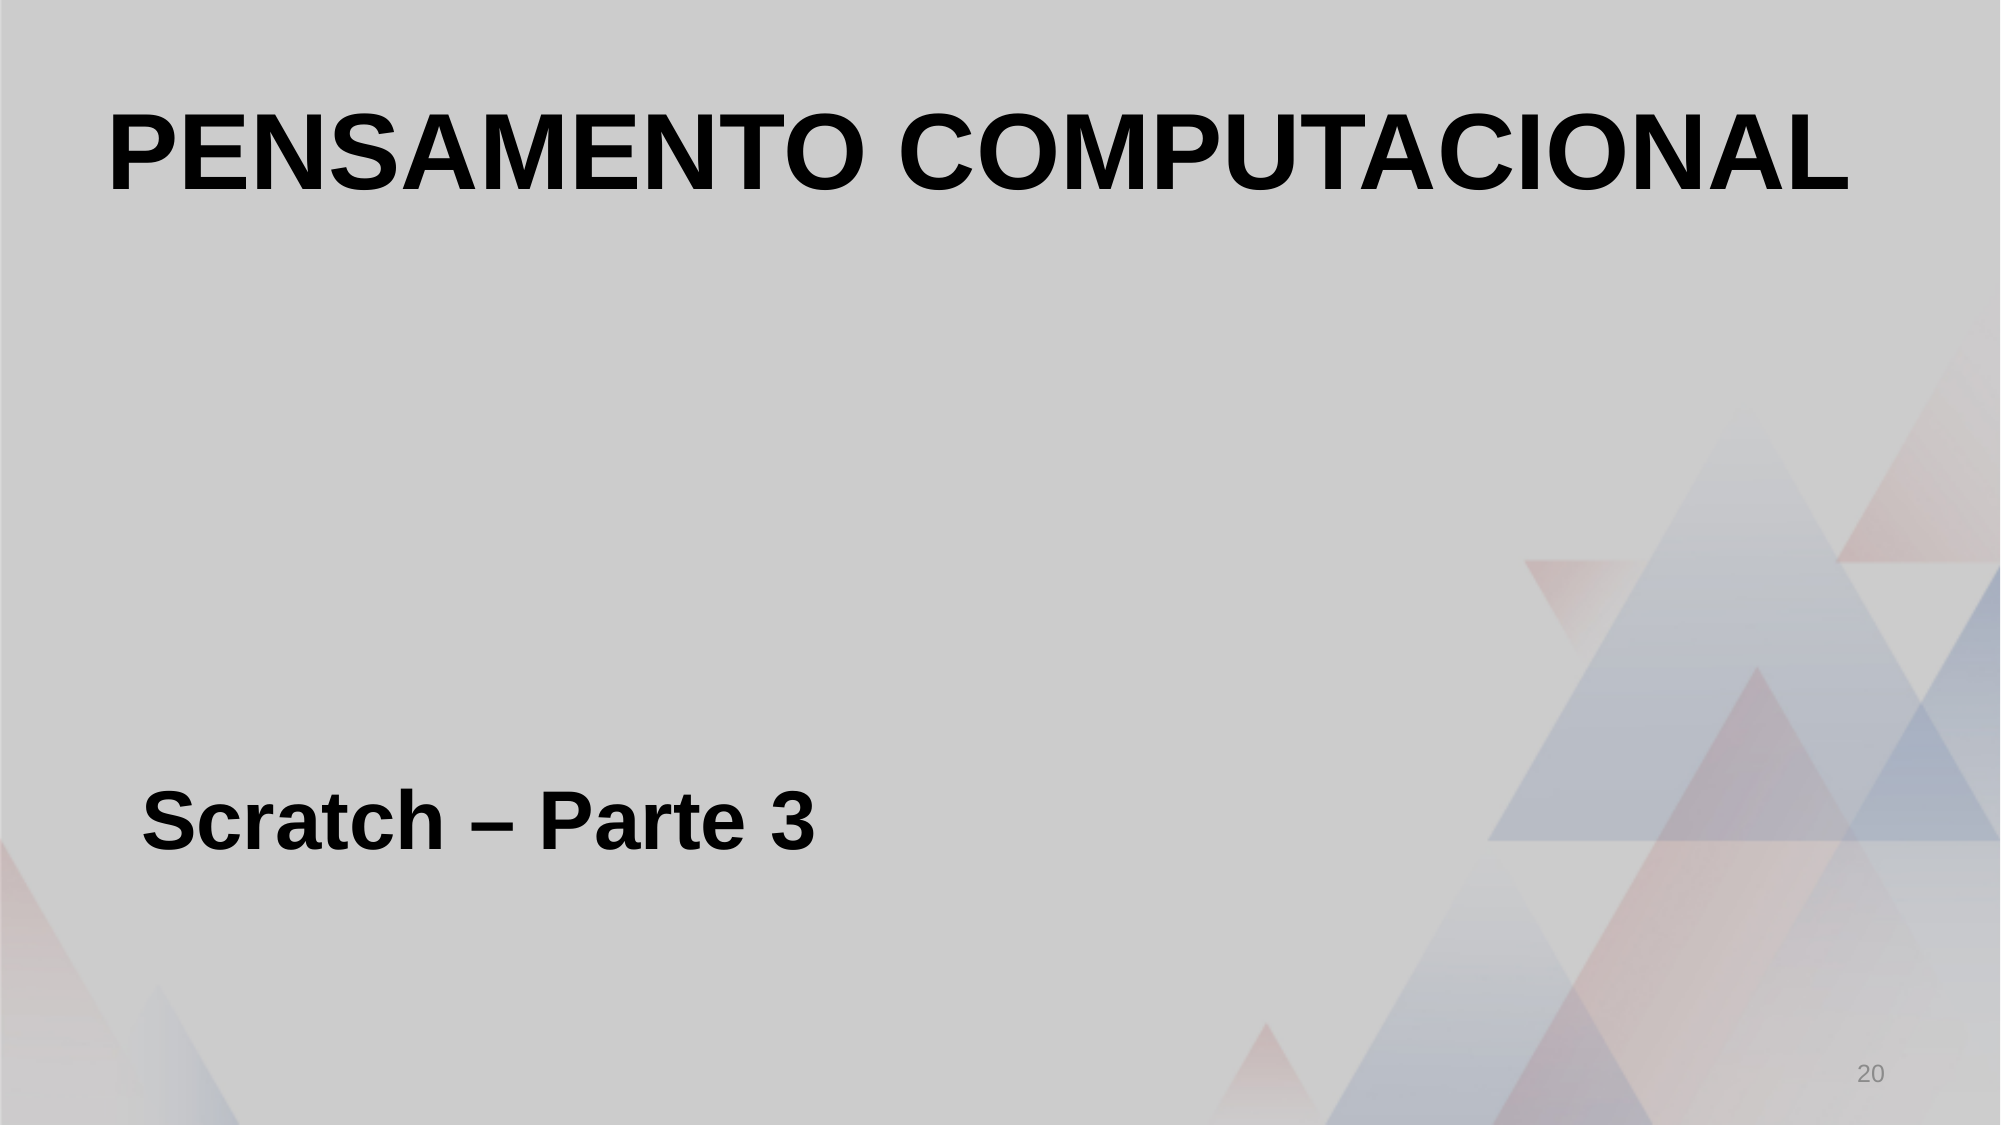

PENSAMENTO COMPUTACIONAL

Scratch – Parte 3
20